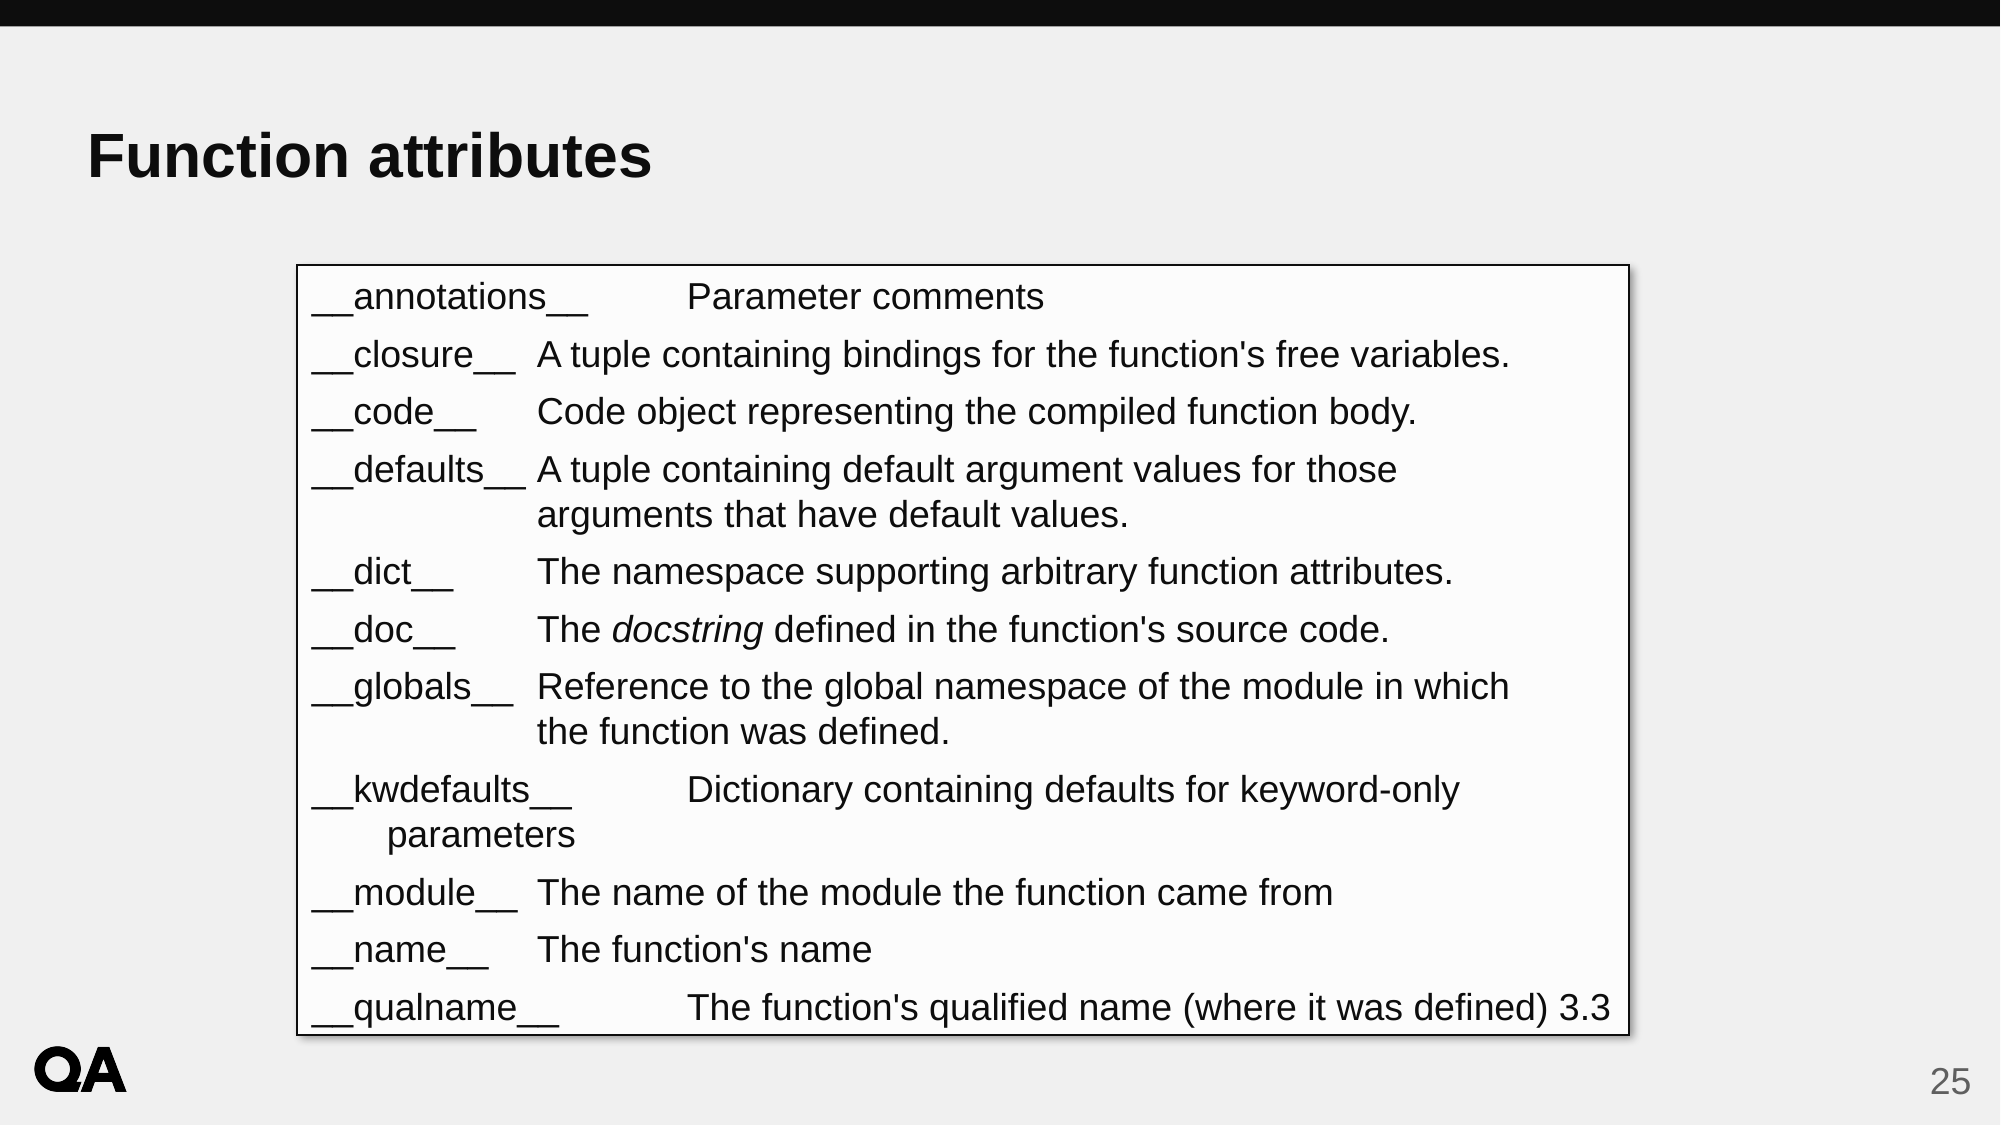

# Function attributes
__annotations__	Parameter comments
__closure__ 	A tuple containing bindings for the function's free variables.
__code__ 	Code object representing the compiled function body.
__defaults__ 	A tuple containing default argument values for those 			arguments that have default values.
__dict__ 	The namespace supporting arbitrary function attributes.
__doc__ 	The docstring defined in the function's source code.
__globals__ 	Reference to the global namespace of the module in which 		the function was defined.
__kwdefaults__	Dictionary containing defaults for keyword-only parameters
__module__	The name of the module the function came from
__name__ 	The function's name
__qualname__	The function's qualified name (where it was defined) 3.3
25